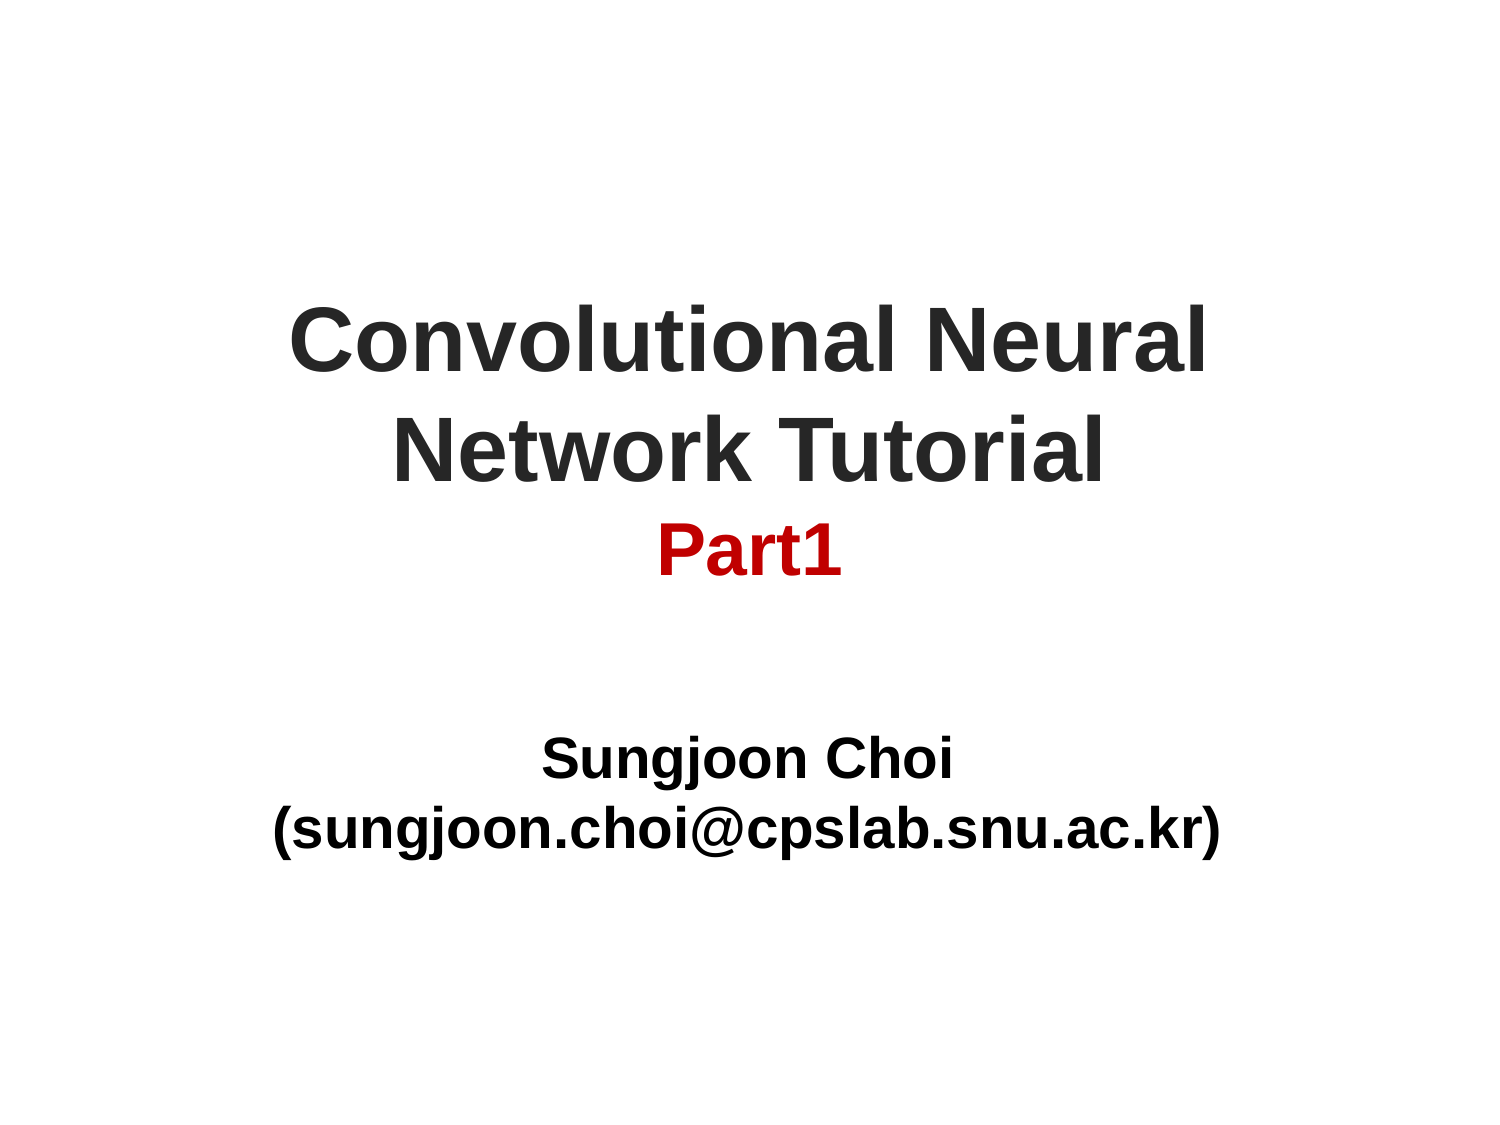

Convolutional Neural Network Tutorial
Part1
Sungjoon Choi
(sungjoon.choi@cpslab.snu.ac.kr)